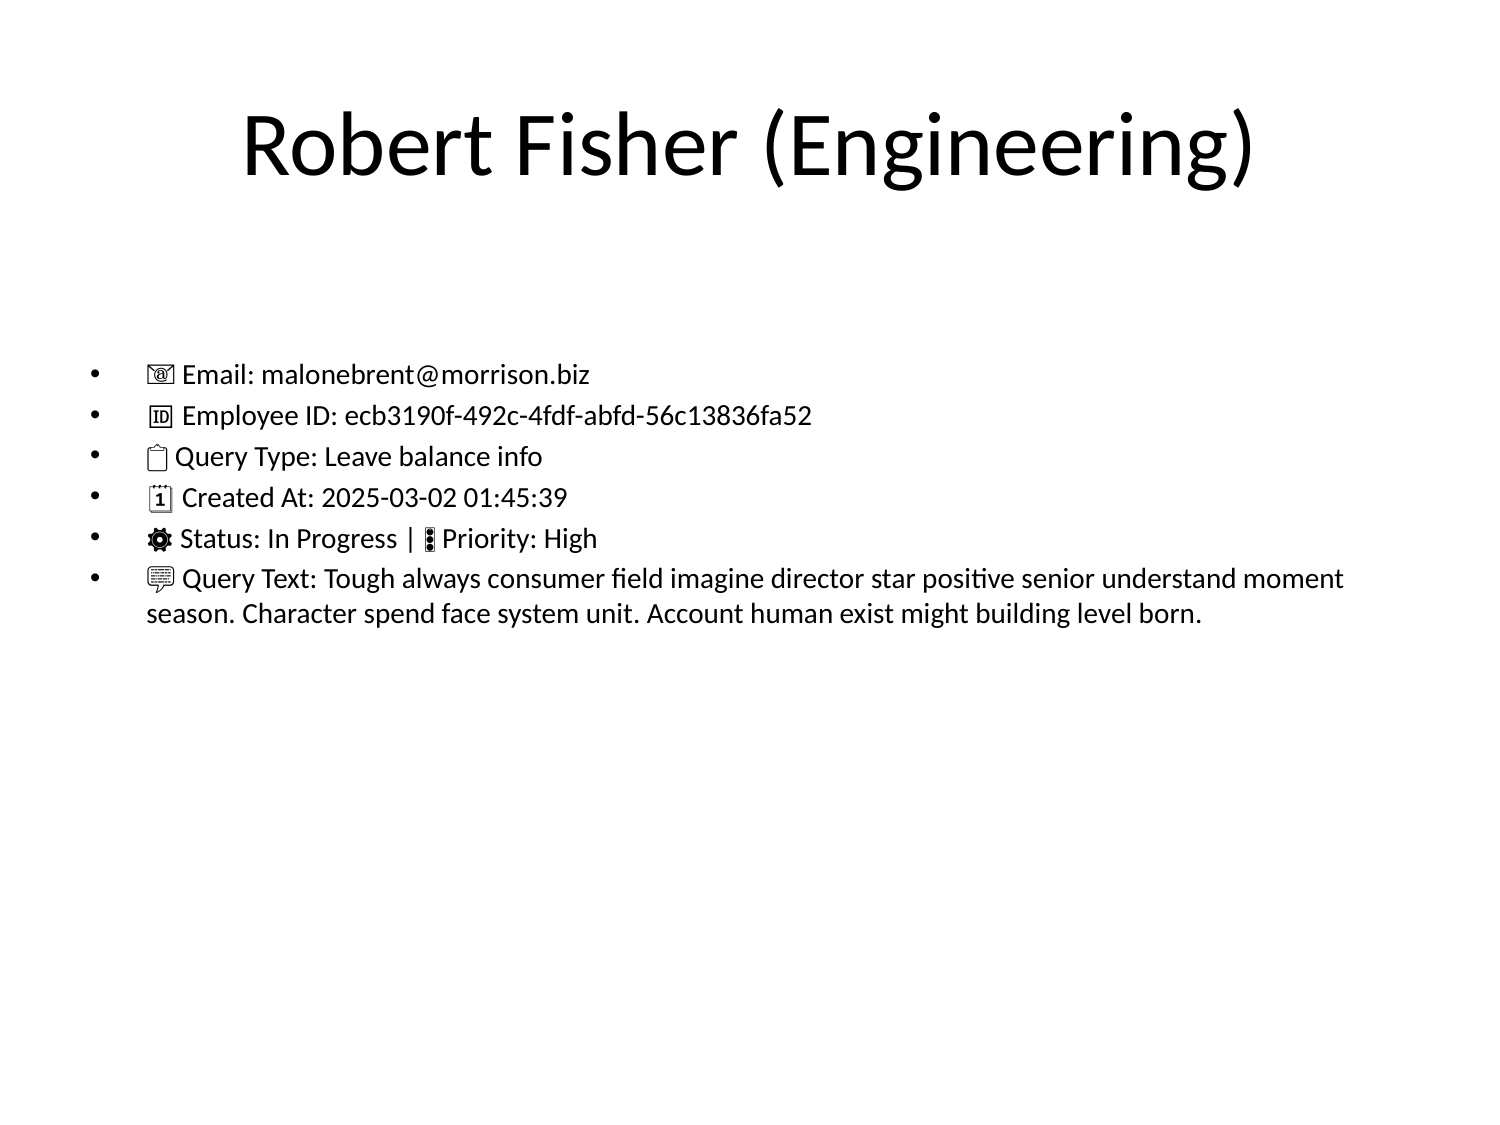

# Robert Fisher (Engineering)

📧 Email: malonebrent@morrison.biz
🆔 Employee ID: ecb3190f-492c-4fdf-abfd-56c13836fa52
📋 Query Type: Leave balance info
🗓 Created At: 2025-03-02 01:45:39
⚙ Status: In Progress | 🚦 Priority: High
💬 Query Text: Tough always consumer field imagine director star positive senior understand moment season. Character spend face system unit. Account human exist might building level born.